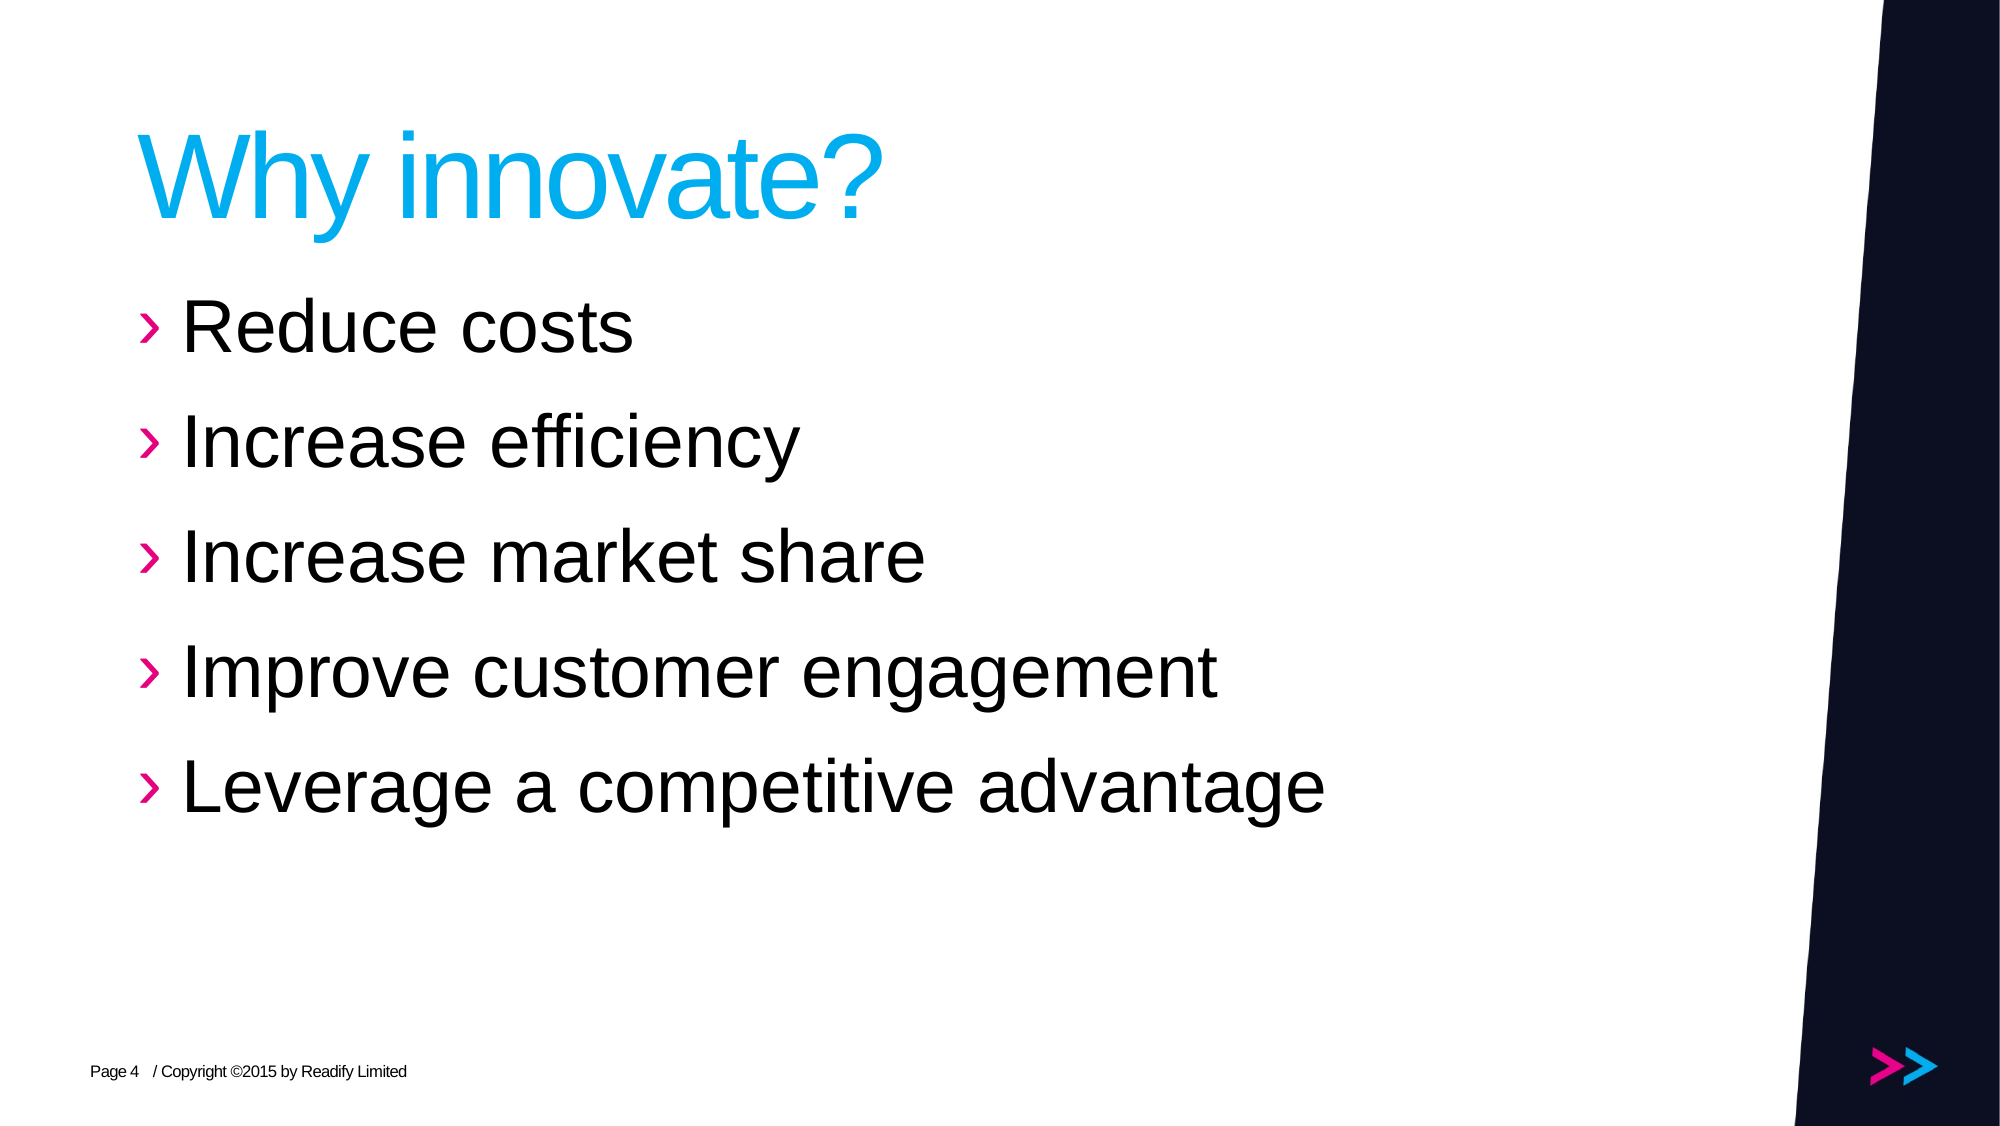

# Why innovate?
Reduce costs
Increase efficiency
Increase market share
Improve customer engagement
Leverage a competitive advantage
4
/ Copyright ©2015 by Readify Limited